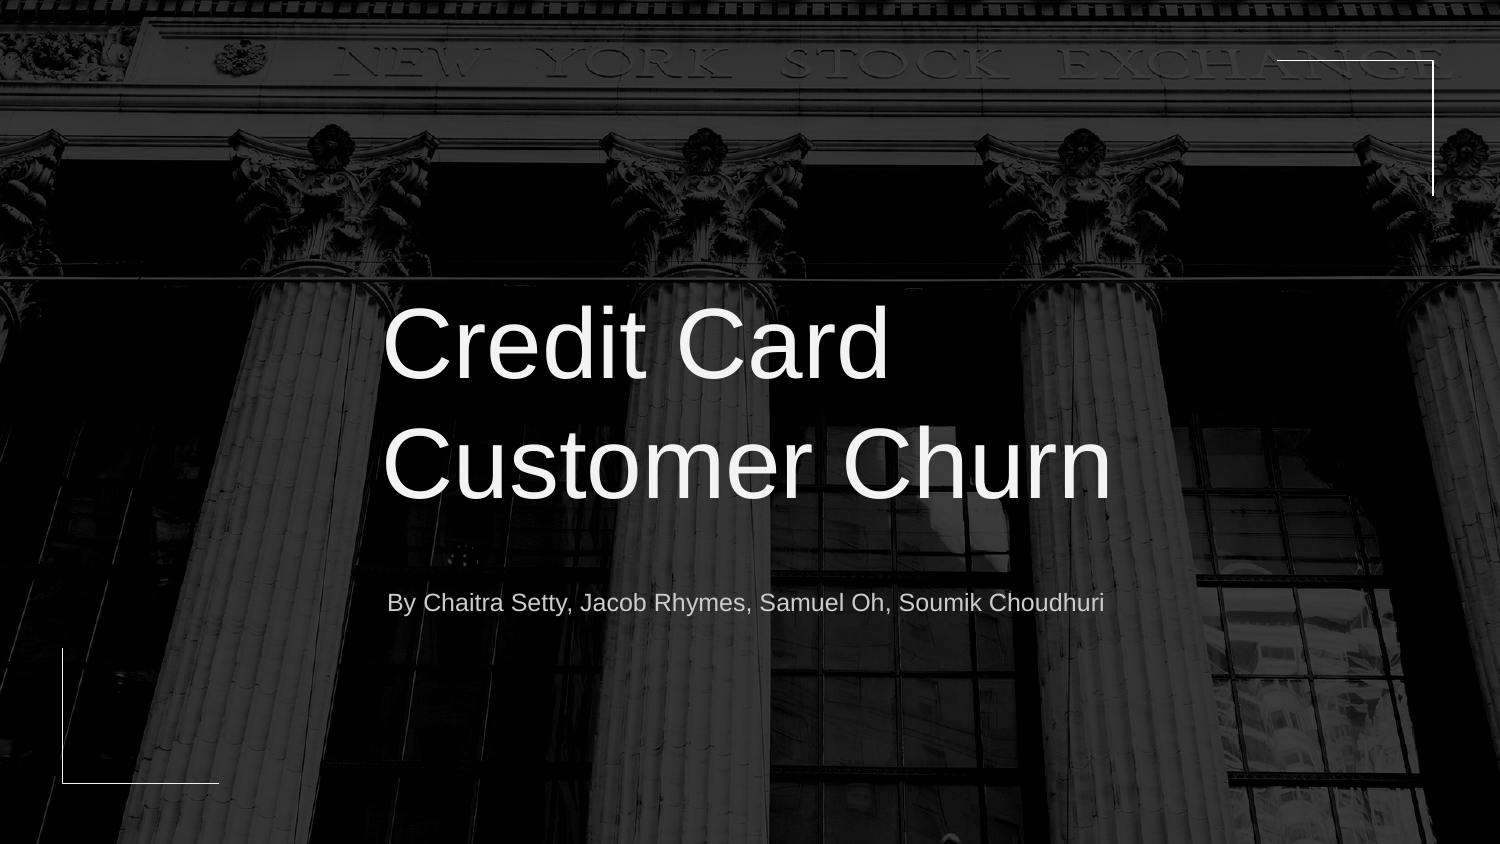

# Credit Card Customer Churn
By Chaitra Setty, Jacob Rhymes, Samuel Oh, Soumik Choudhuri